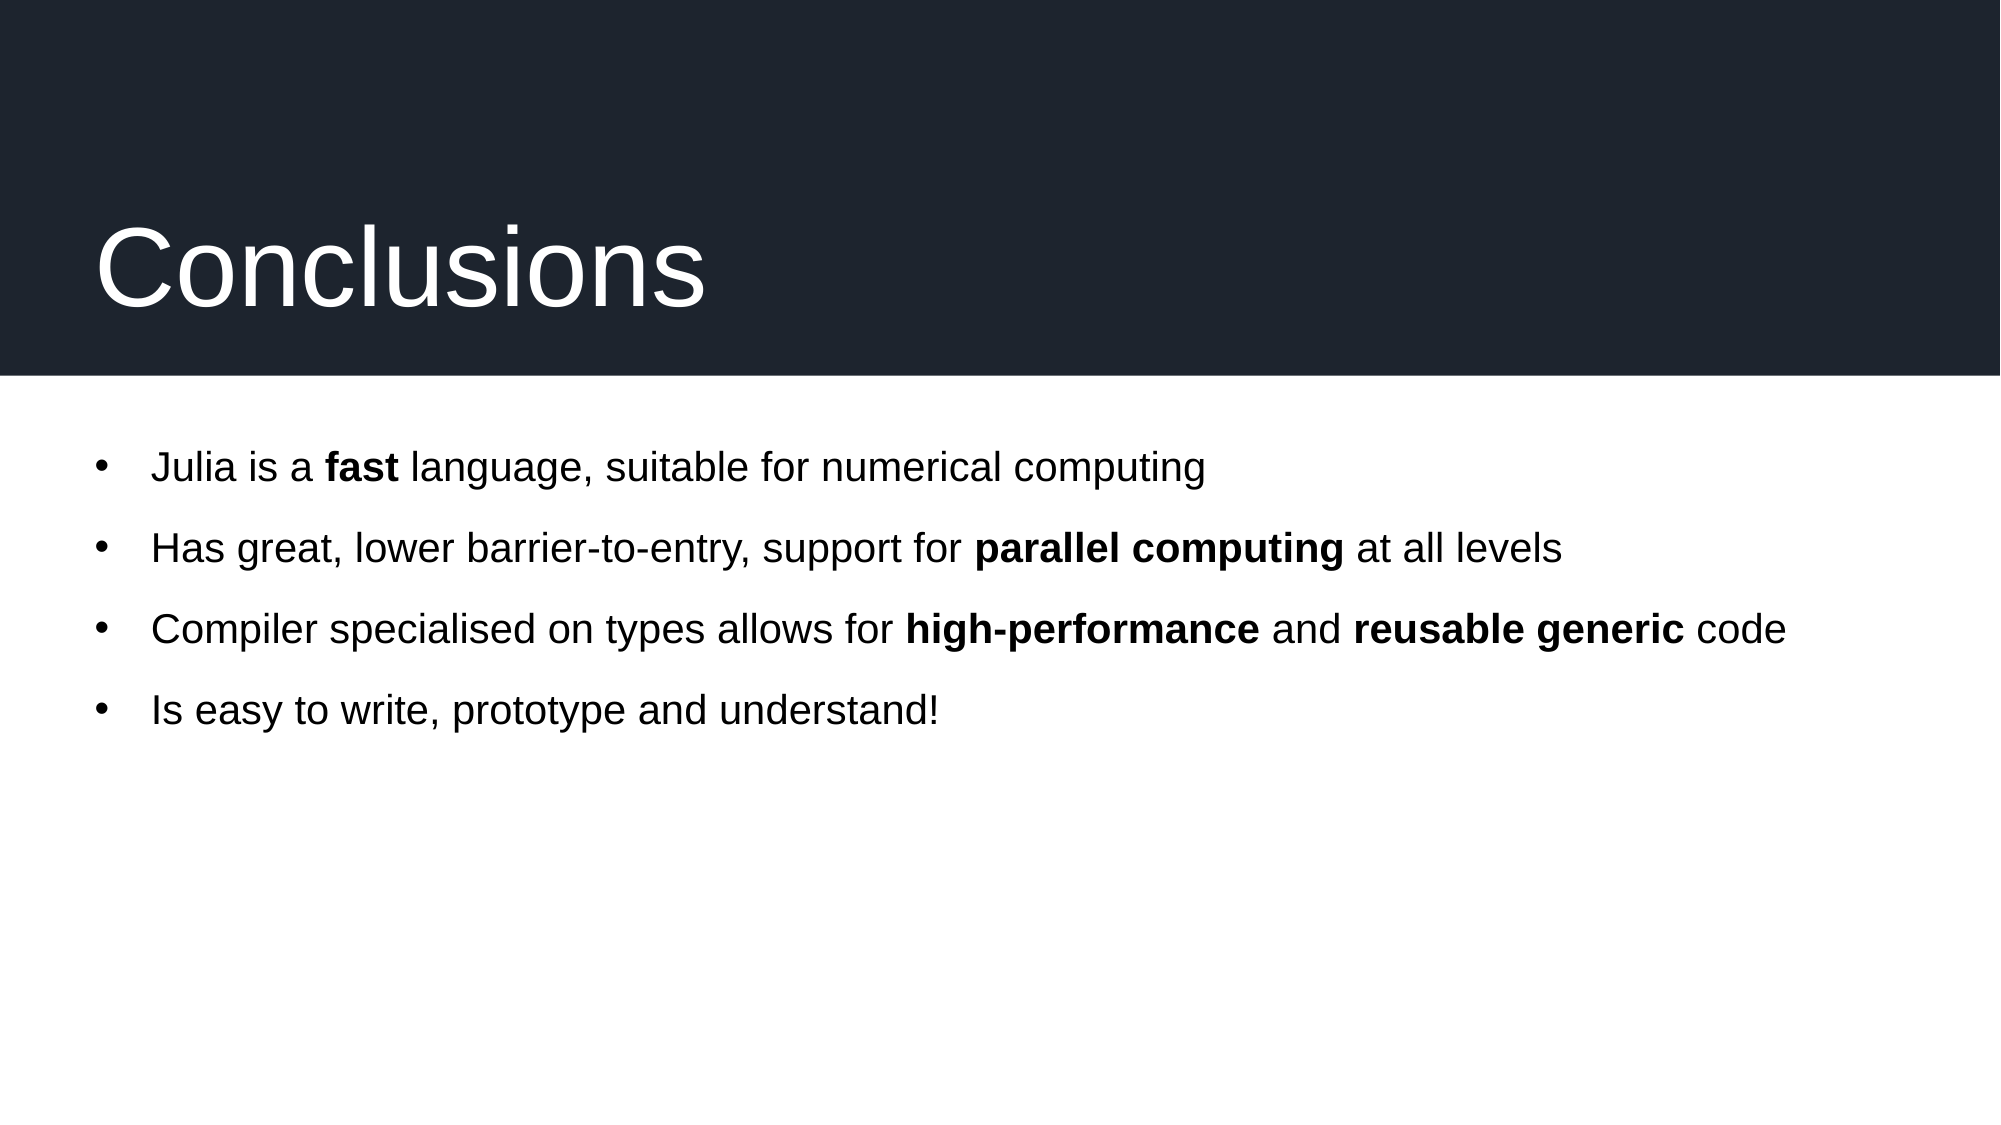

# Conclusions
Julia is a fast language, suitable for numerical computing
Has great, lower barrier-to-entry, support for parallel computing at all levels
Compiler specialised on types allows for high-performance and reusable generic code
Is easy to write, prototype and understand!